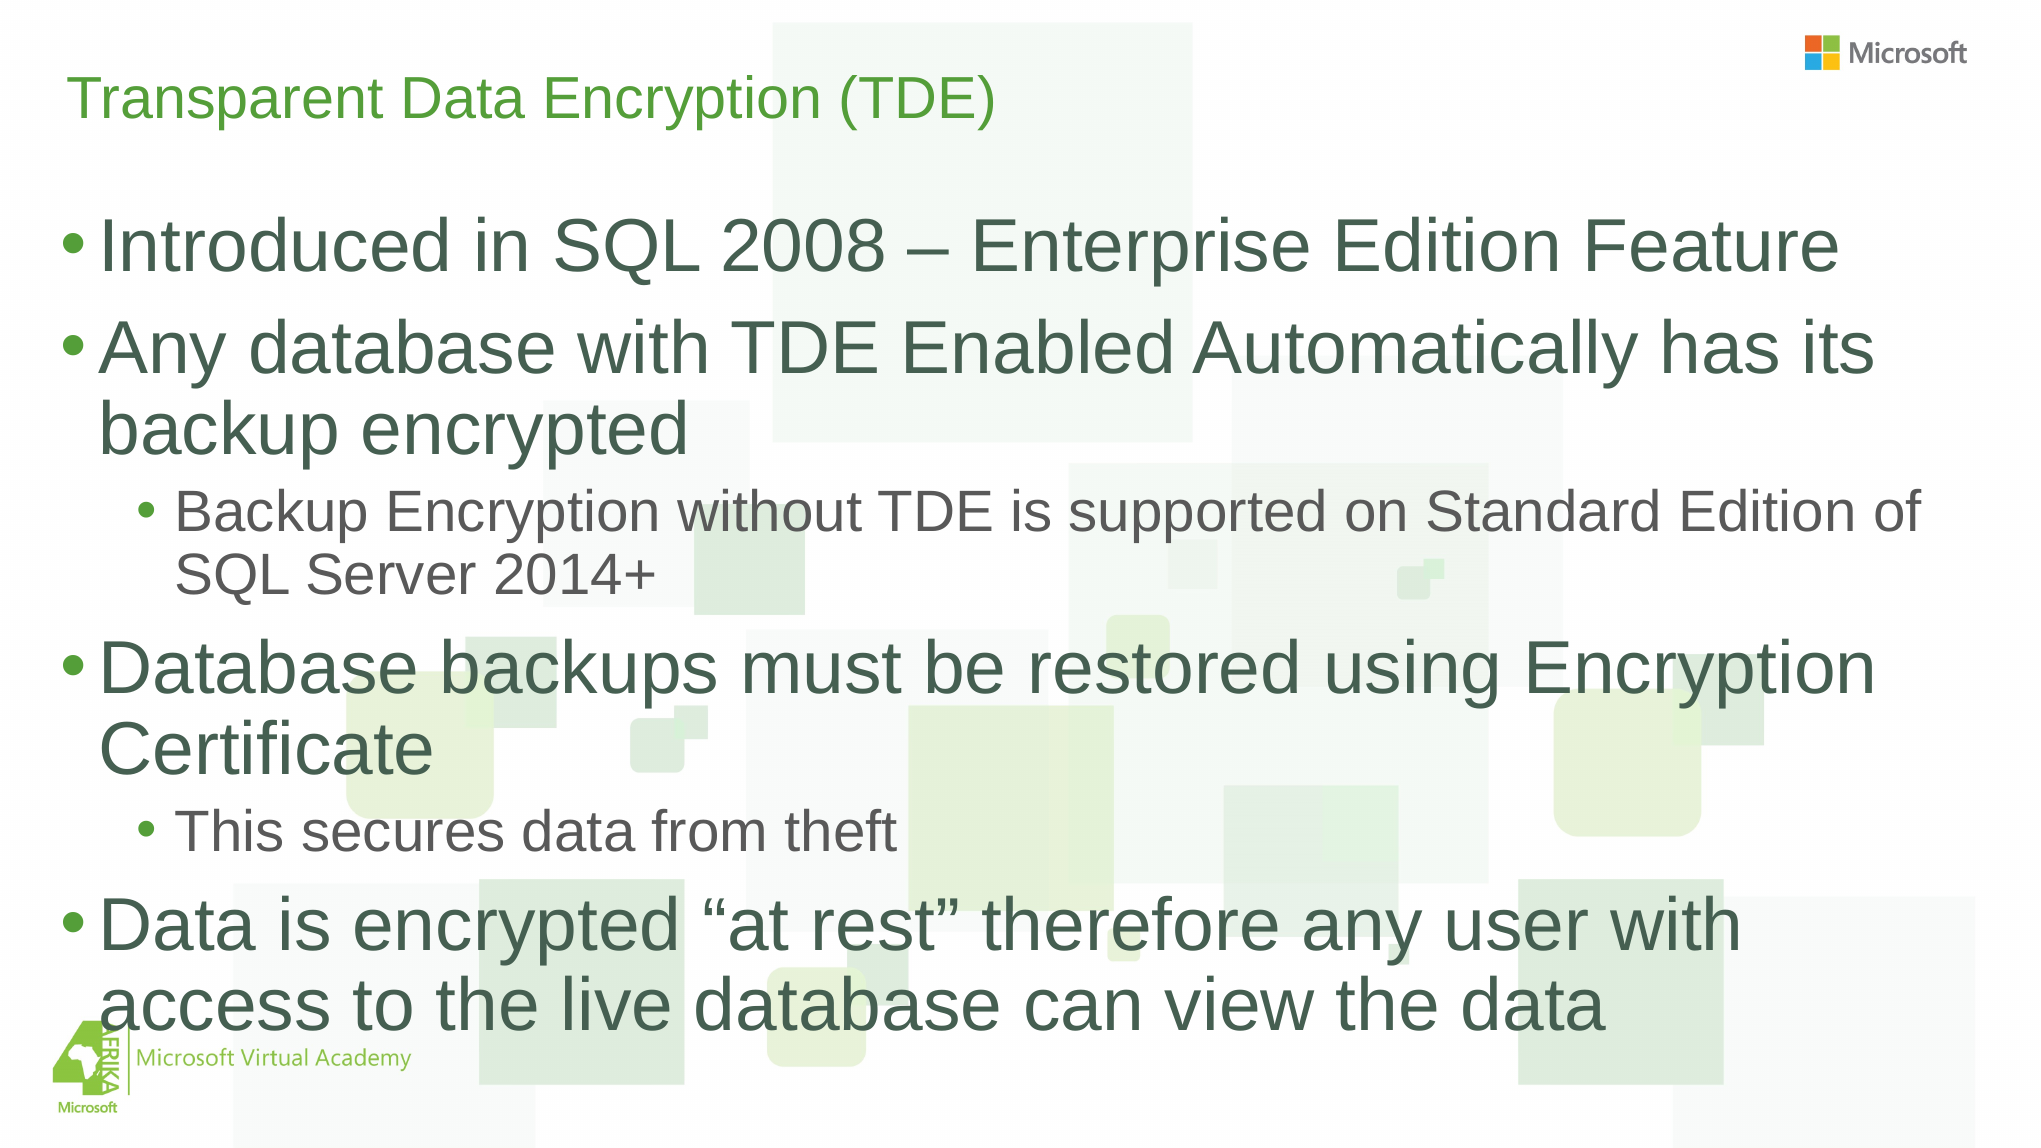

# Transparent Data Encryption (TDE)
Introduced in SQL 2008 – Enterprise Edition Feature
Any database with TDE Enabled Automatically has its backup encrypted
Backup Encryption without TDE is supported on Standard Edition of SQL Server 2014+
Database backups must be restored using Encryption Certificate
This secures data from theft
Data is encrypted “at rest” therefore any user with access to the live database can view the data